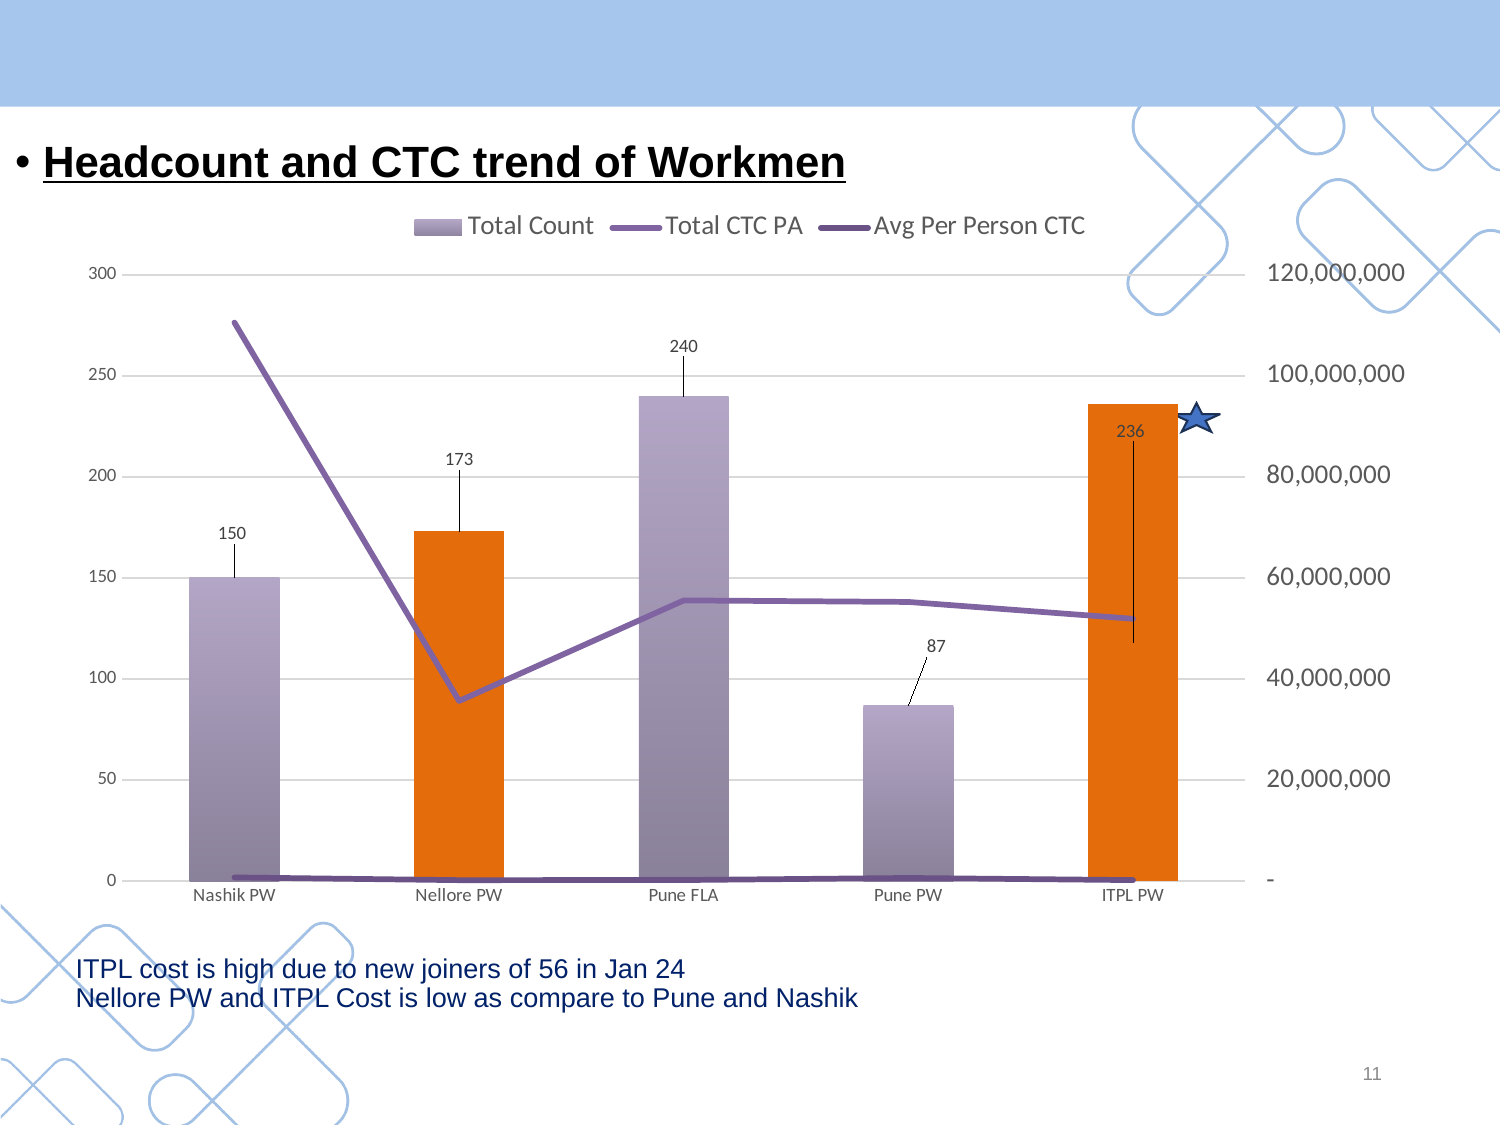

Headcount and CTC trend of Workmen

### Chart

| Category | Total Count | Total CTC PA | Avg Per Person CTC |
|---|---|---|---|
| Nashik PW | 150.0 | 110547102.85869995 | 736980.6857246663 |
| Nellore PW | 173.0 | 35653578.65840002 | 206090.05004855504 |
| Pune FLA | 240.0 | 55557333.33000003 | 231488.88887500012 |
| Pune PW | 87.0 | 55255312.20000001 | 635118.5310344829 |
| ITPL PW | 236.0 | 51923945.64000015 | 220016.71881355994 |
# ITPL cost is high due to new joiners of 56 in Jan 24 Nellore PW and ITPL Cost is low as compare to Pune and Nashik
11